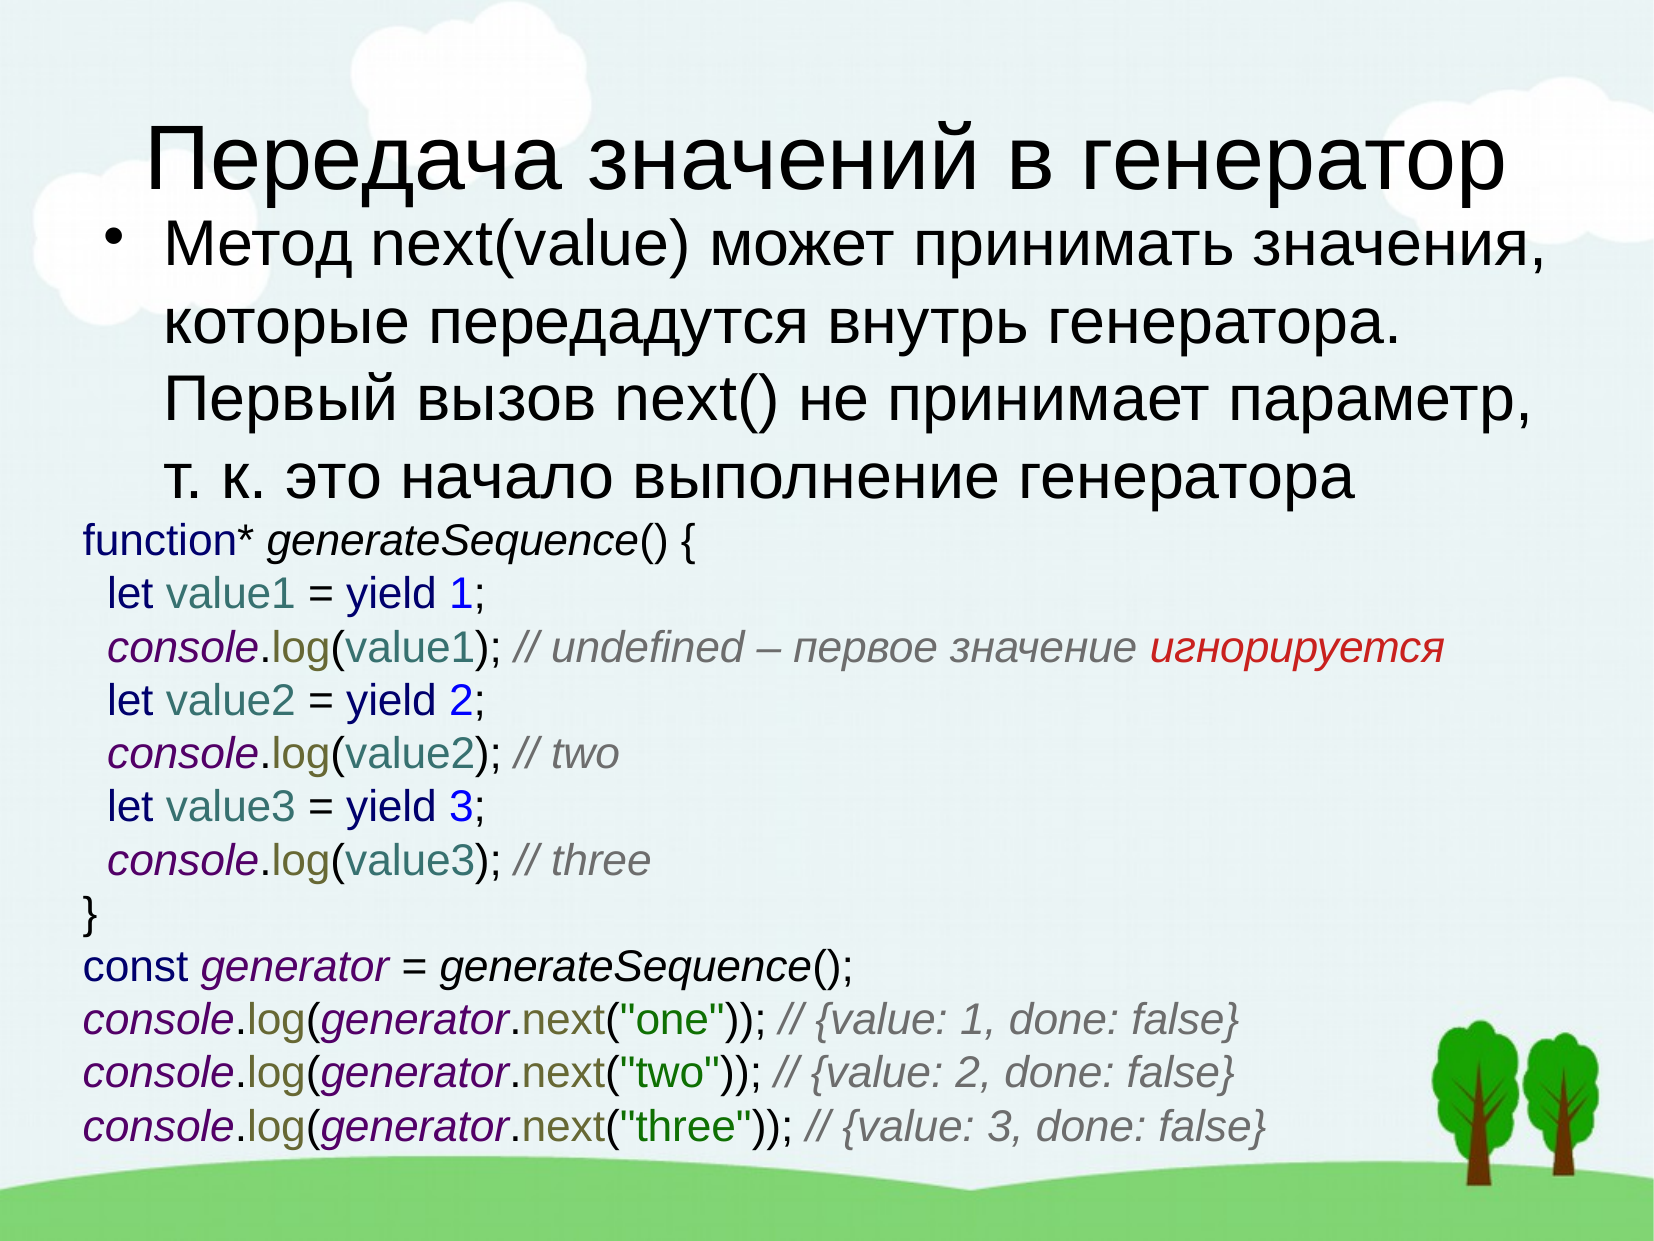

Передача значений в генератор
Метод next(value) может принимать значения, которые передадутся внутрь генератора. Первый вызов next() не принимает параметр, т. к. это начало выполнение генератора
function* generateSequence() {
  let value1 = yield 1;
  console.log(value1); // undefined – первое значение игнорируется
  let value2 = yield 2;
  console.log(value2); // two
  let value3 = yield 3;
  console.log(value3); // three
}
const generator = generateSequence();
console.log(generator.next("one")); // {value: 1, done: false}
console.log(generator.next("two")); // {value: 2, done: false}
console.log(generator.next("three")); // {value: 3, done: false}